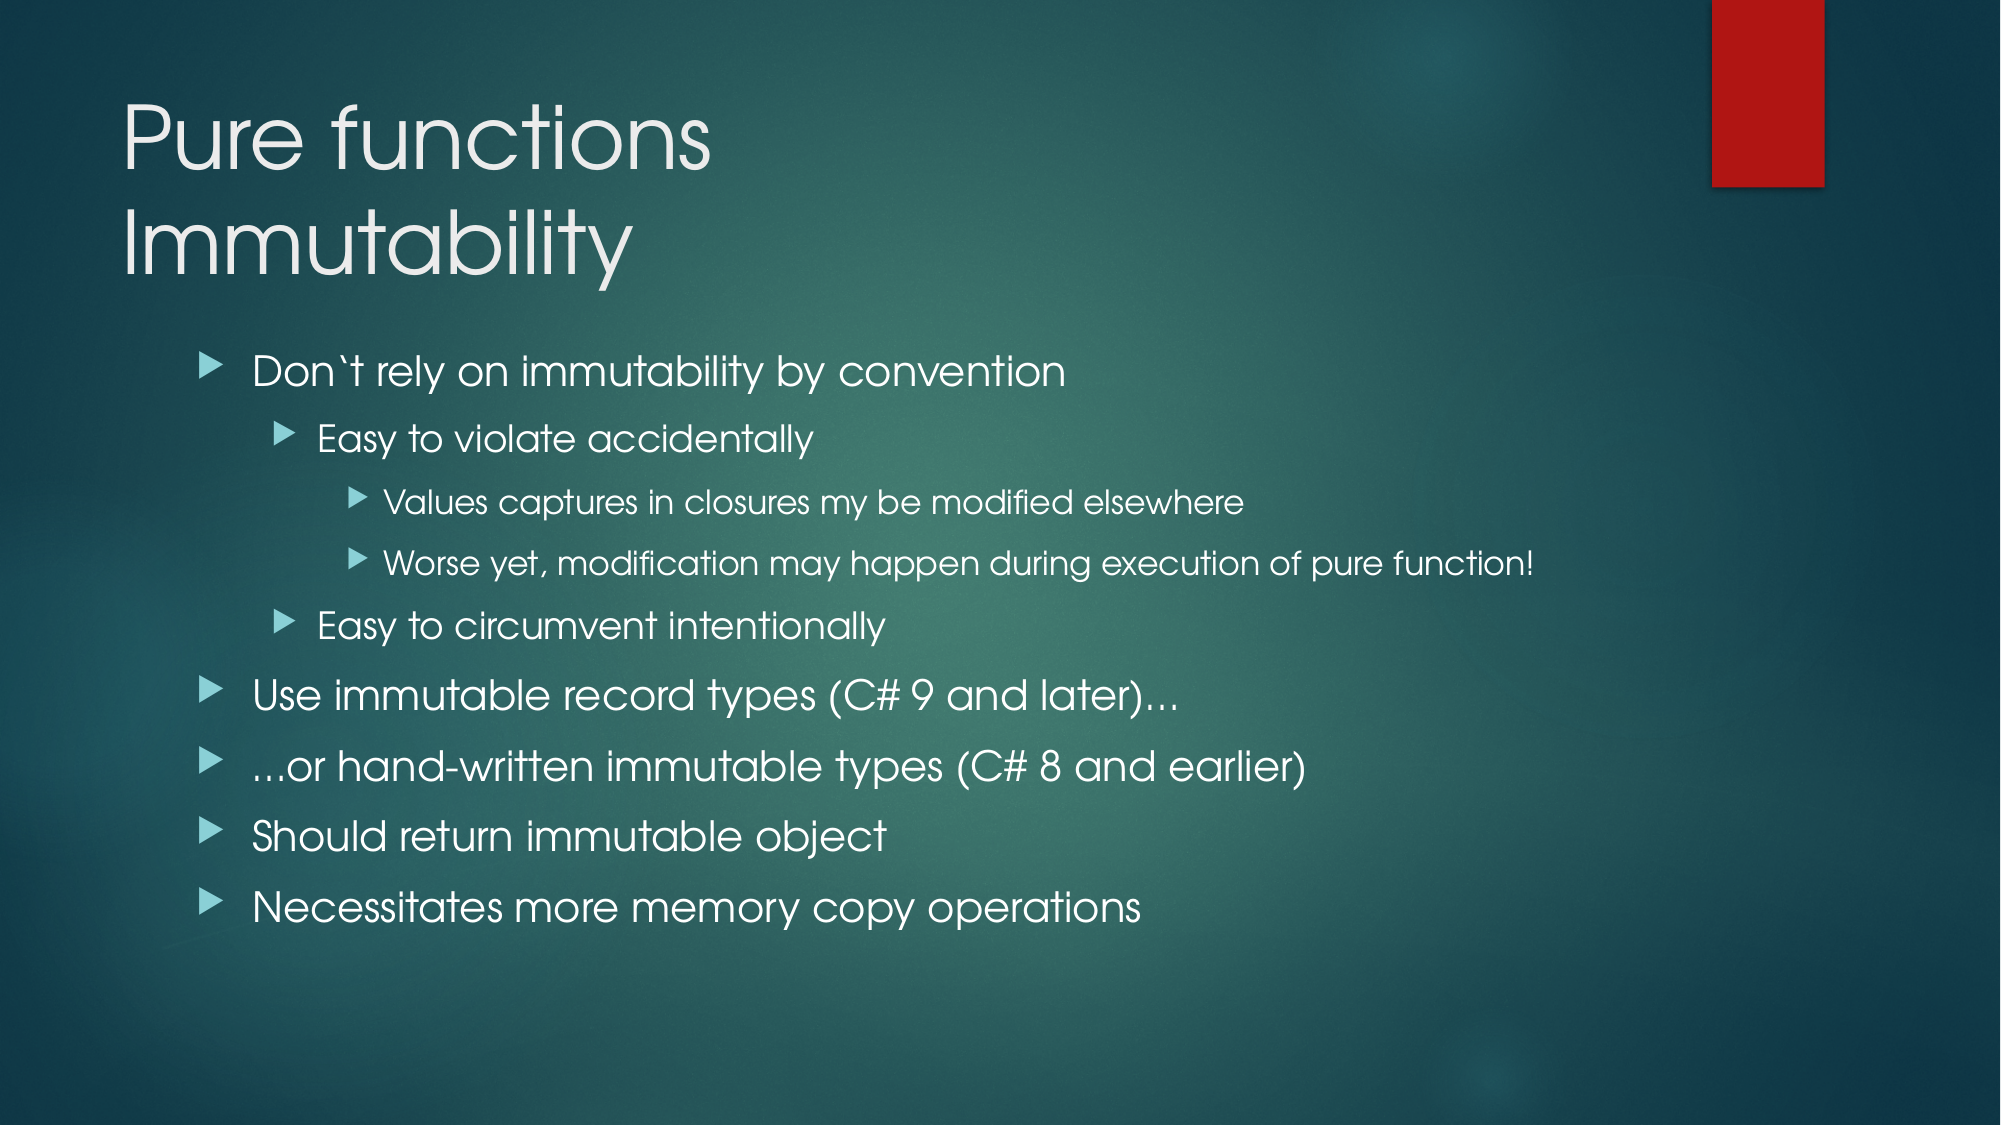

# Pure functions Immutability
Don‘t rely on immutability by convention
Easy to violate accidentally
Values captures in closures my be modified elsewhere
Worse yet, modification may happen during execution of pure function!
Easy to circumvent intentionally
Use immutable record types (C# 9 and later)…
…or hand-written immutable types (C# 8 and earlier)
Should return immutable object
Necessitates more memory copy operations